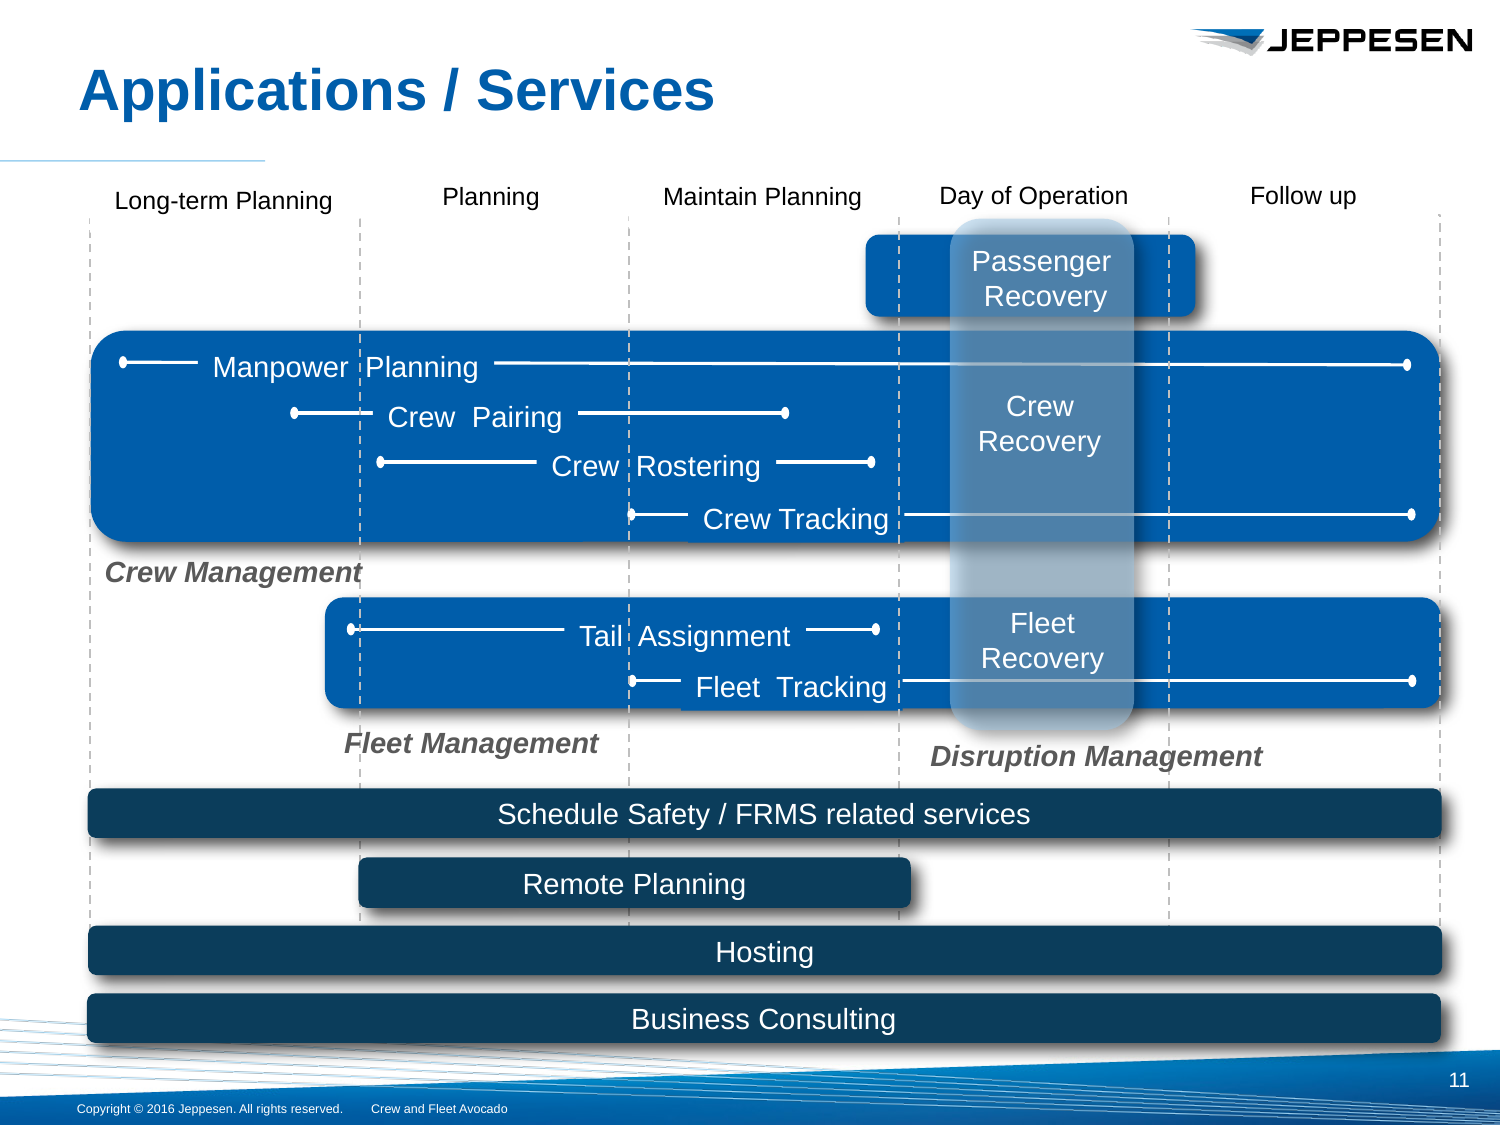

# Applications / Services
Day of Operation

Follow up

Maintain Planning

Planning

Long-term Planning

Passenger
Recovery
Crew
Recovery
Fleet
Recovery

Manpower  Planning
Crew  Pairing
Crew  Rostering
Crew Tracking
Crew Management

Tail  Assignment
Fleet  Tracking
Fleet Management
Disruption Management
Schedule Safety / FRMS related services
Remote Planning
Hosting
Business Consulting
11